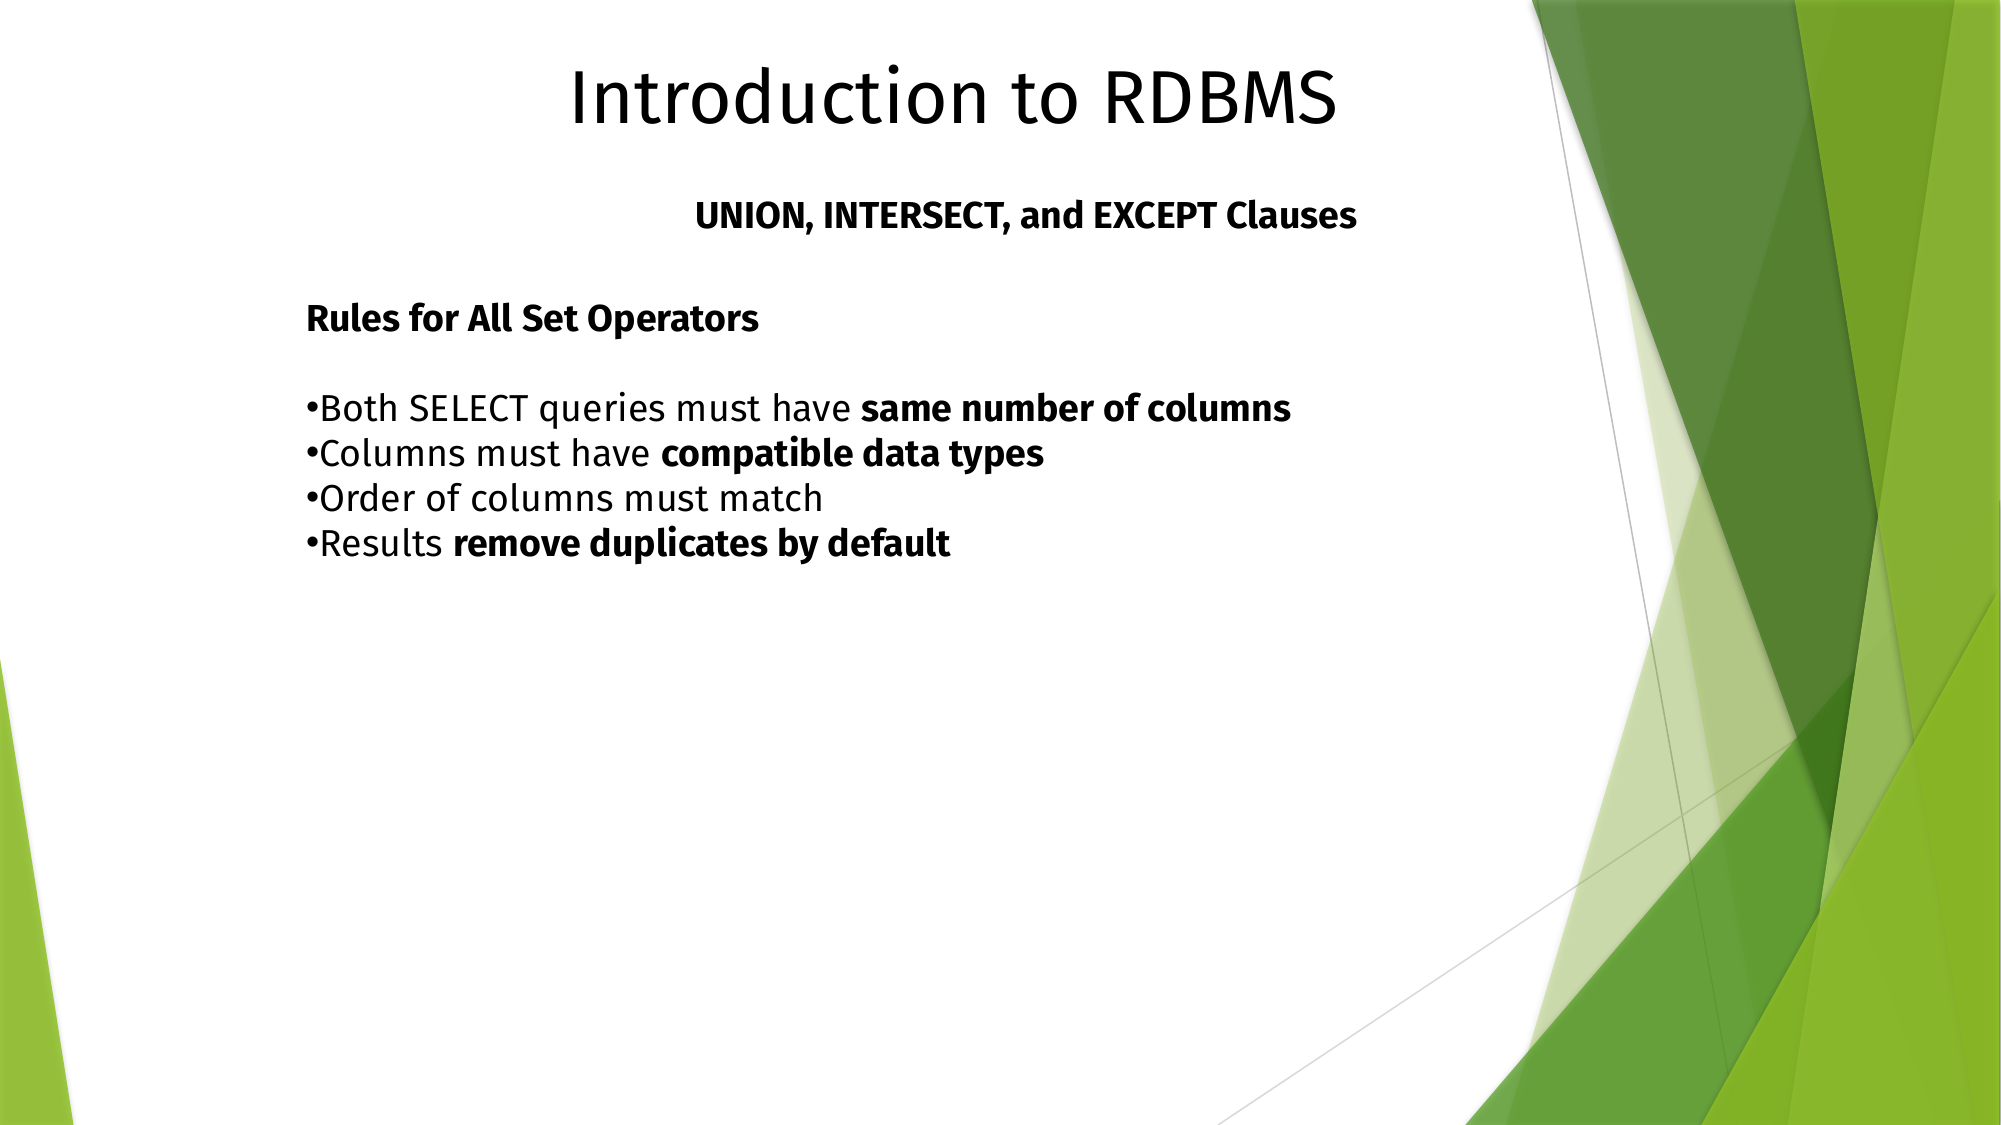

# Introduction to RDBMS
		UNION, INTERSECT, and EXCEPT Clauses
Rules for All Set Operators

Both SELECT queries must have same number of columns
Columns must have compatible data types
Order of columns must match
Results remove duplicates by default